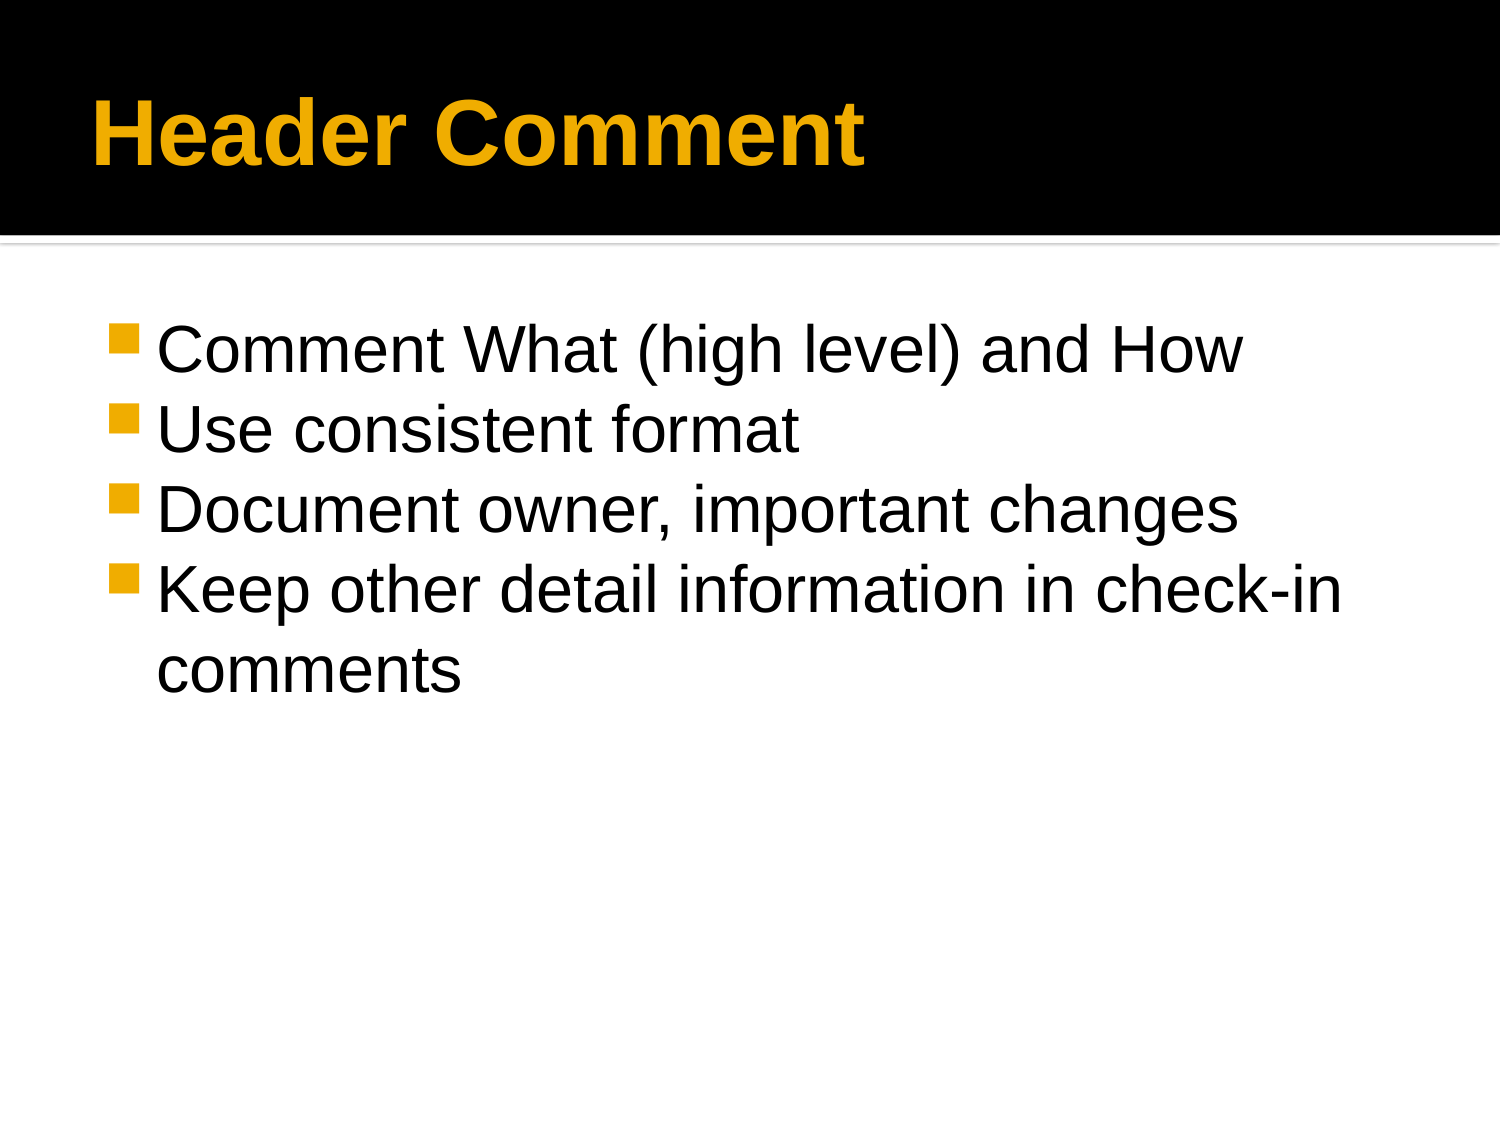

# Header Comment
Comment What (high level) and How
Use consistent format
Document owner, important changes
Keep other detail information in check-in comments